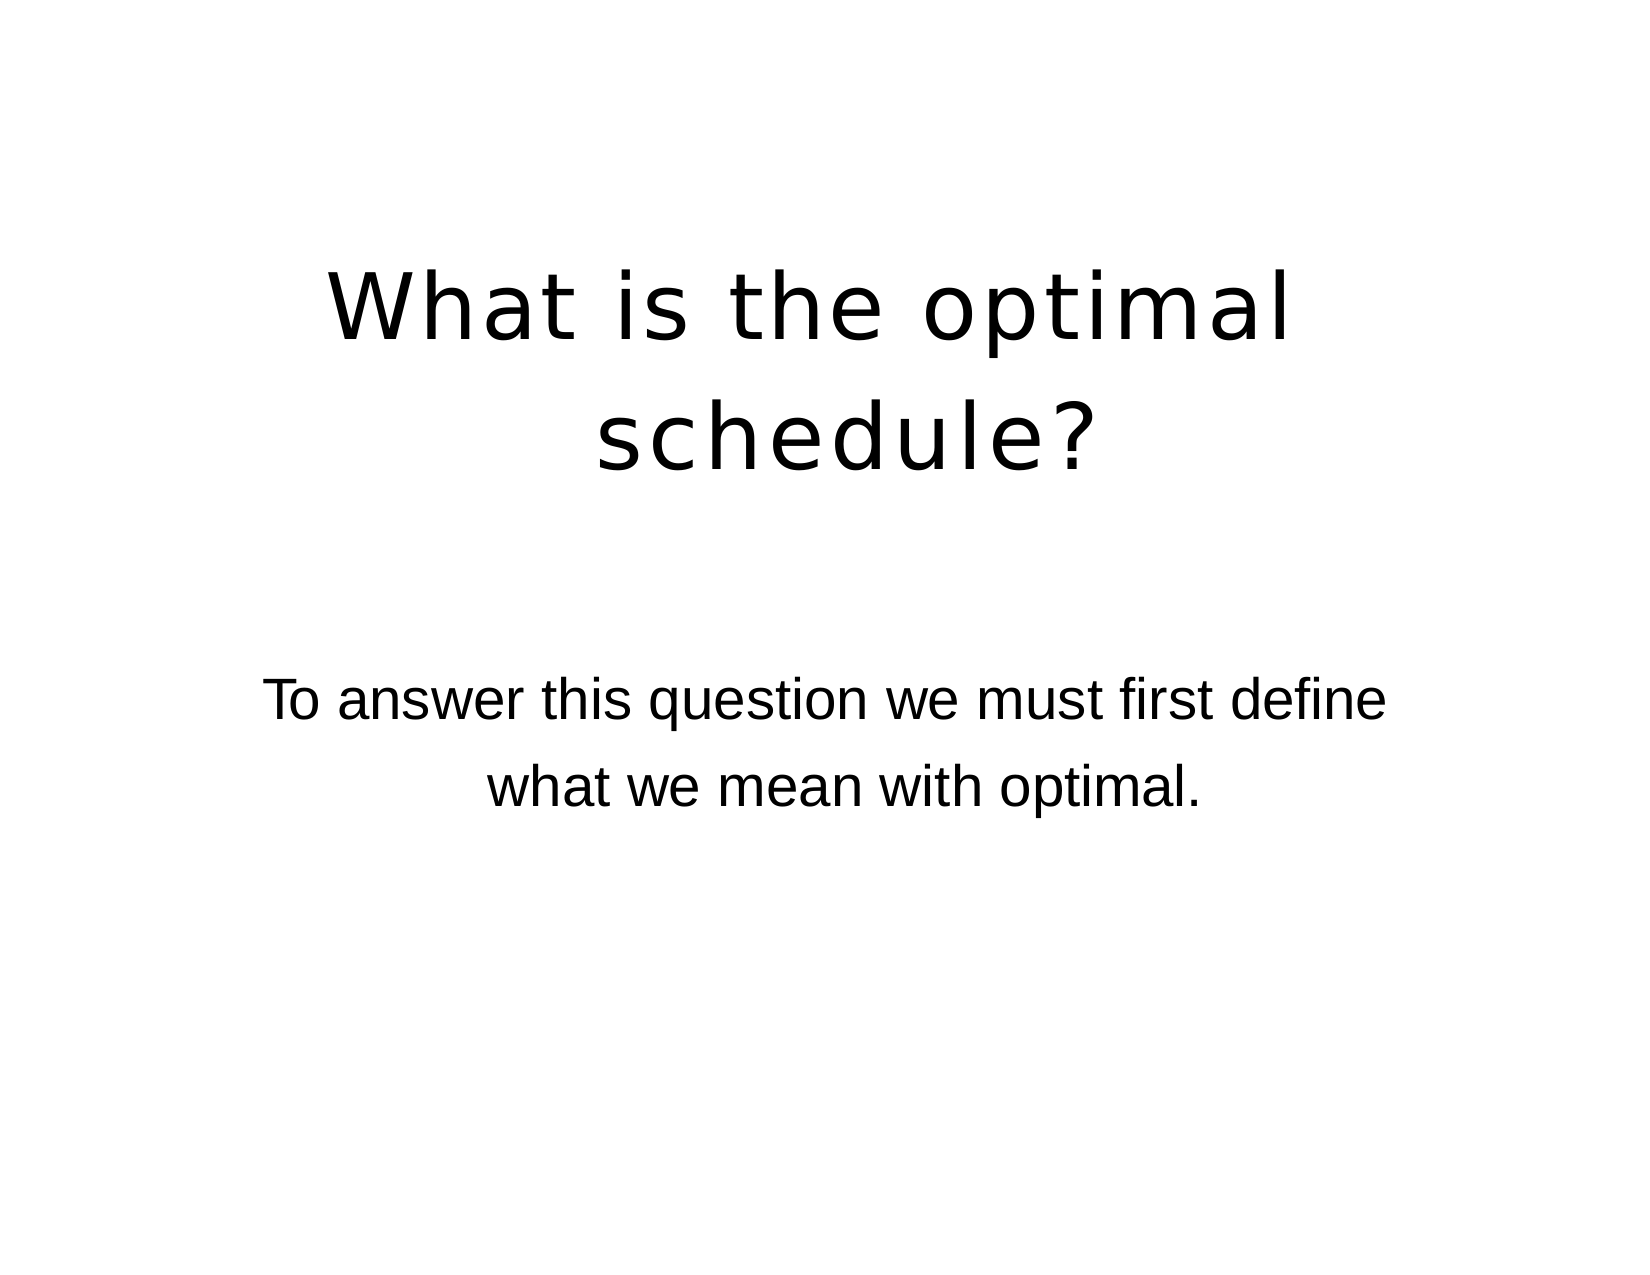

# What is the optimal schedule?
To answer this question we must first define what we mean with optimal.